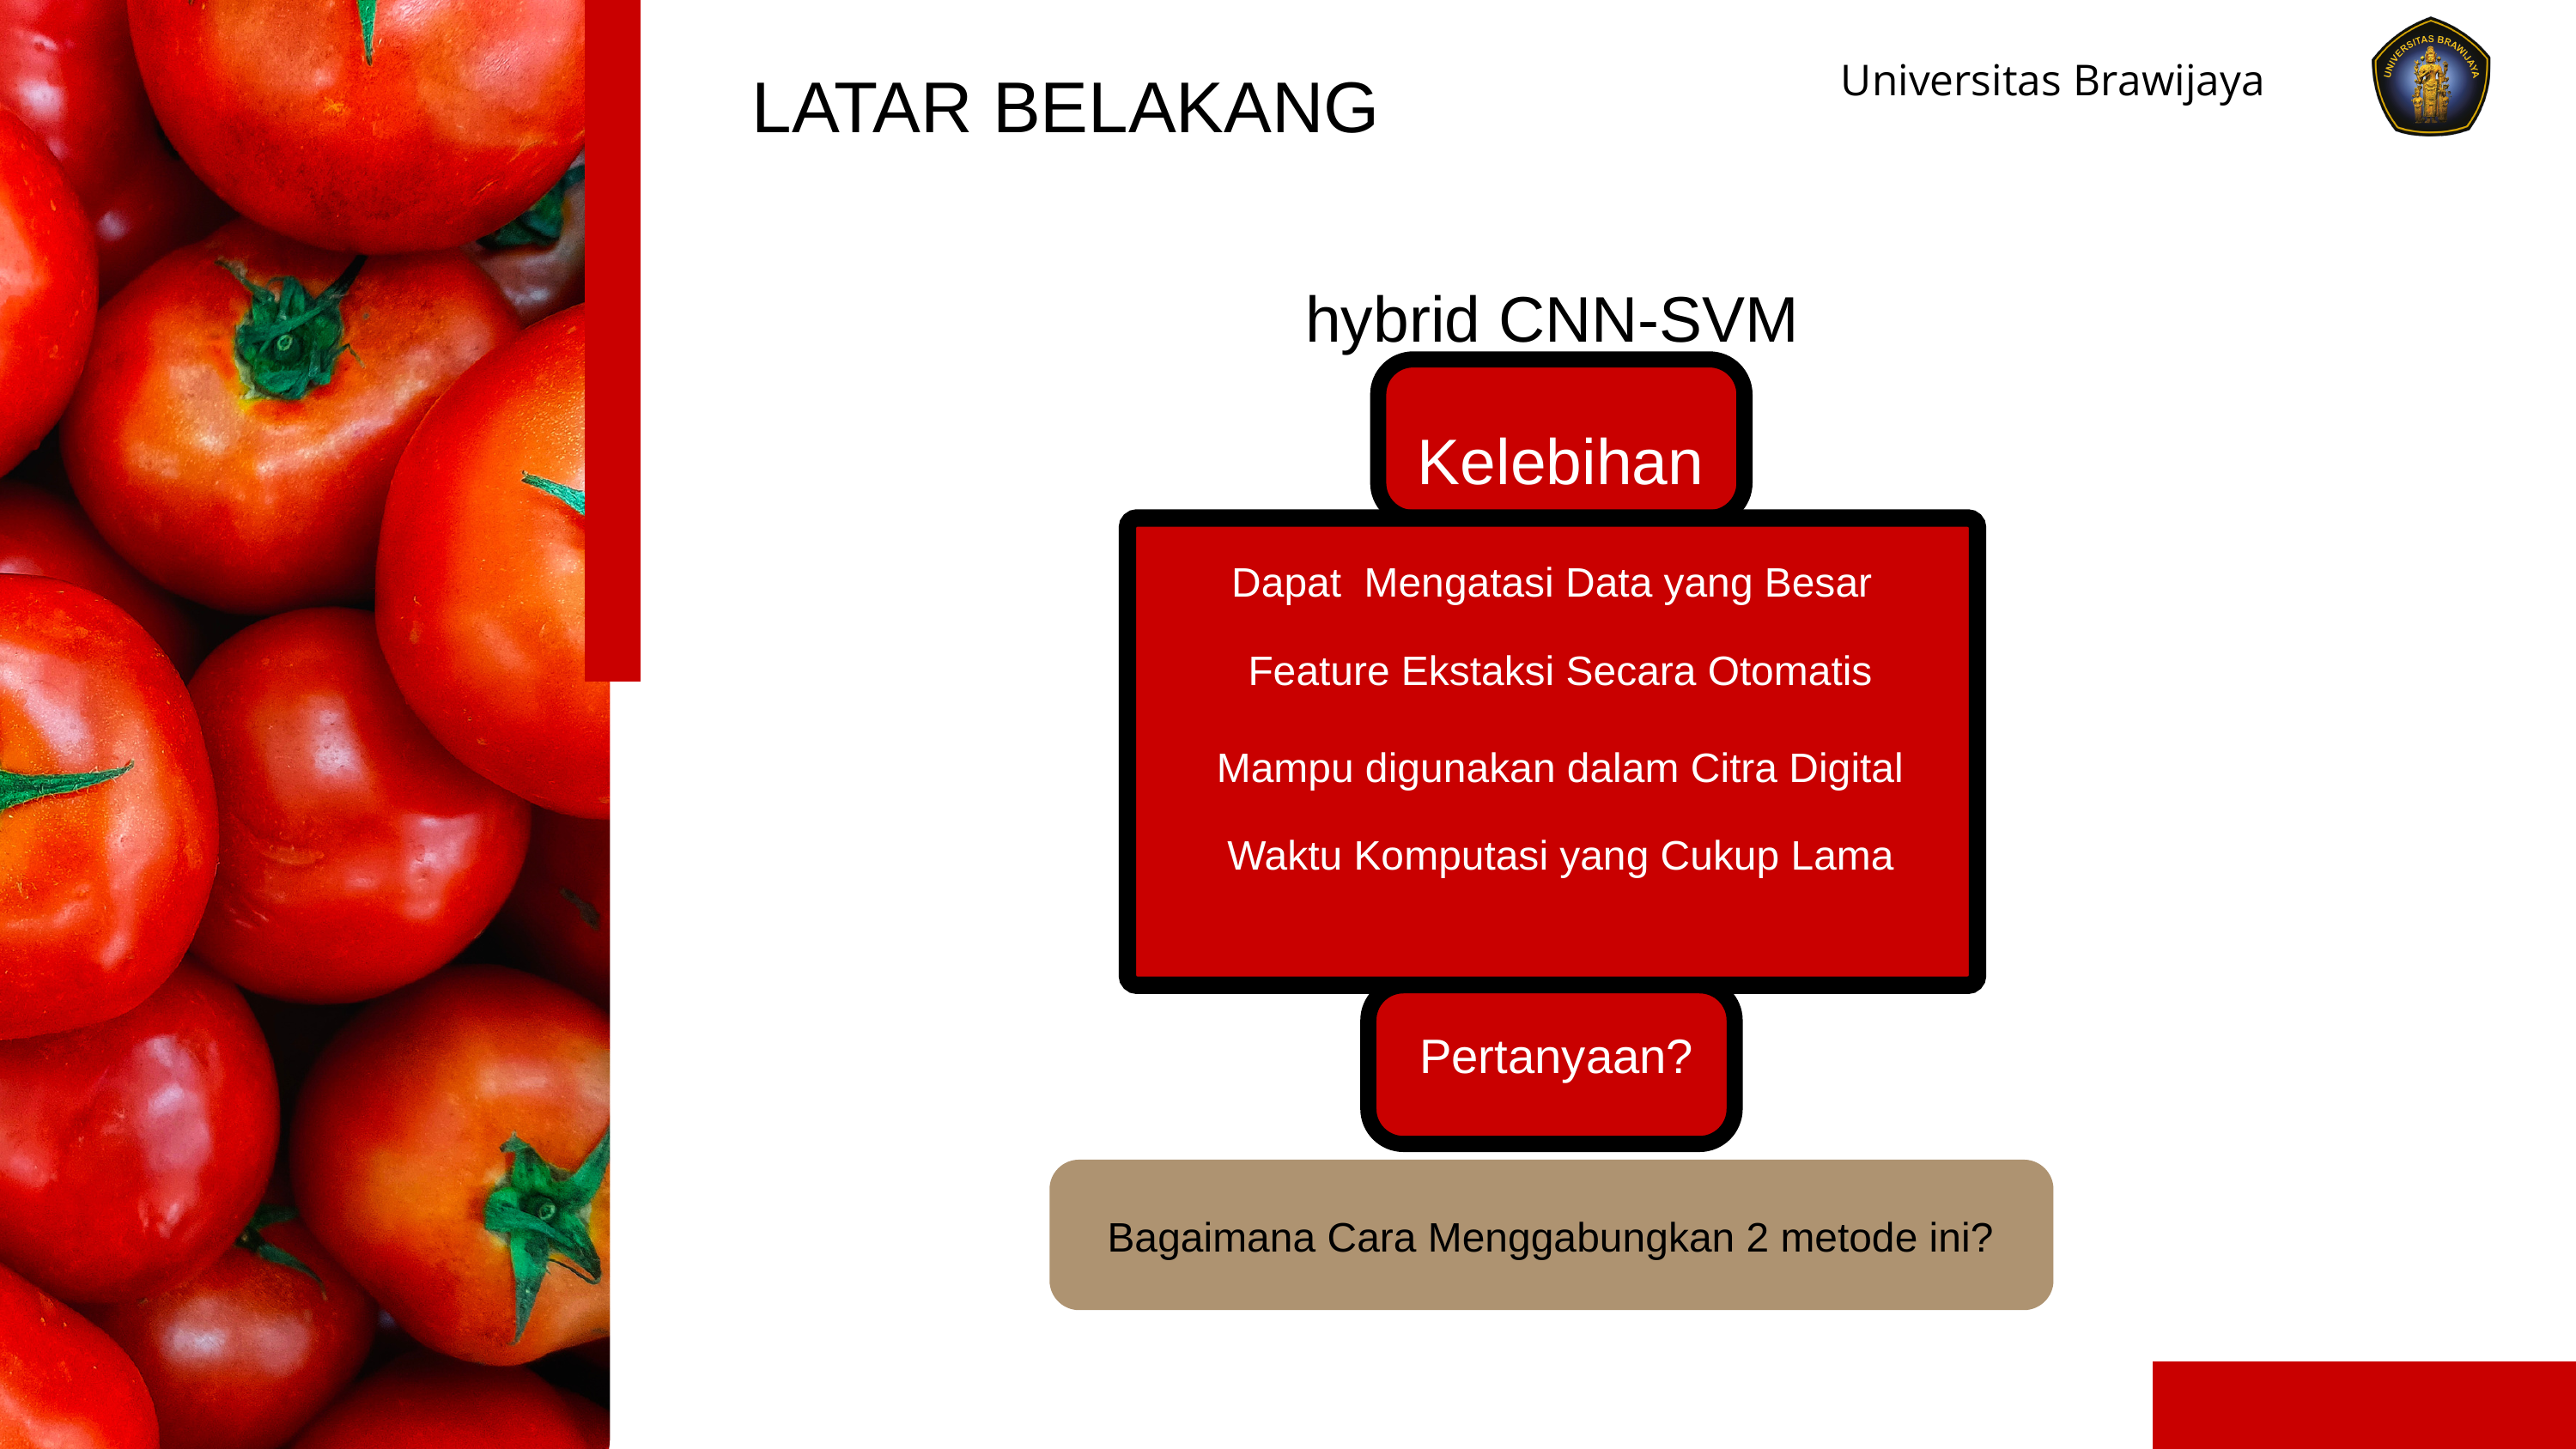

Universitas Brawijaya
LATAR BELAKANG
hybrid CNN-SVM

Keunggulan
Kelebihan

Dapat  Mengatasi Data yang Besar
Feature Ekstaksi Secara Otomatis
Mampu digunakan dalam Citra Digital
Waktu Komputasi yang Cukup Lama

Pertanyaan?

Bagaimana Cara Menggabungkan 2 metode ini?